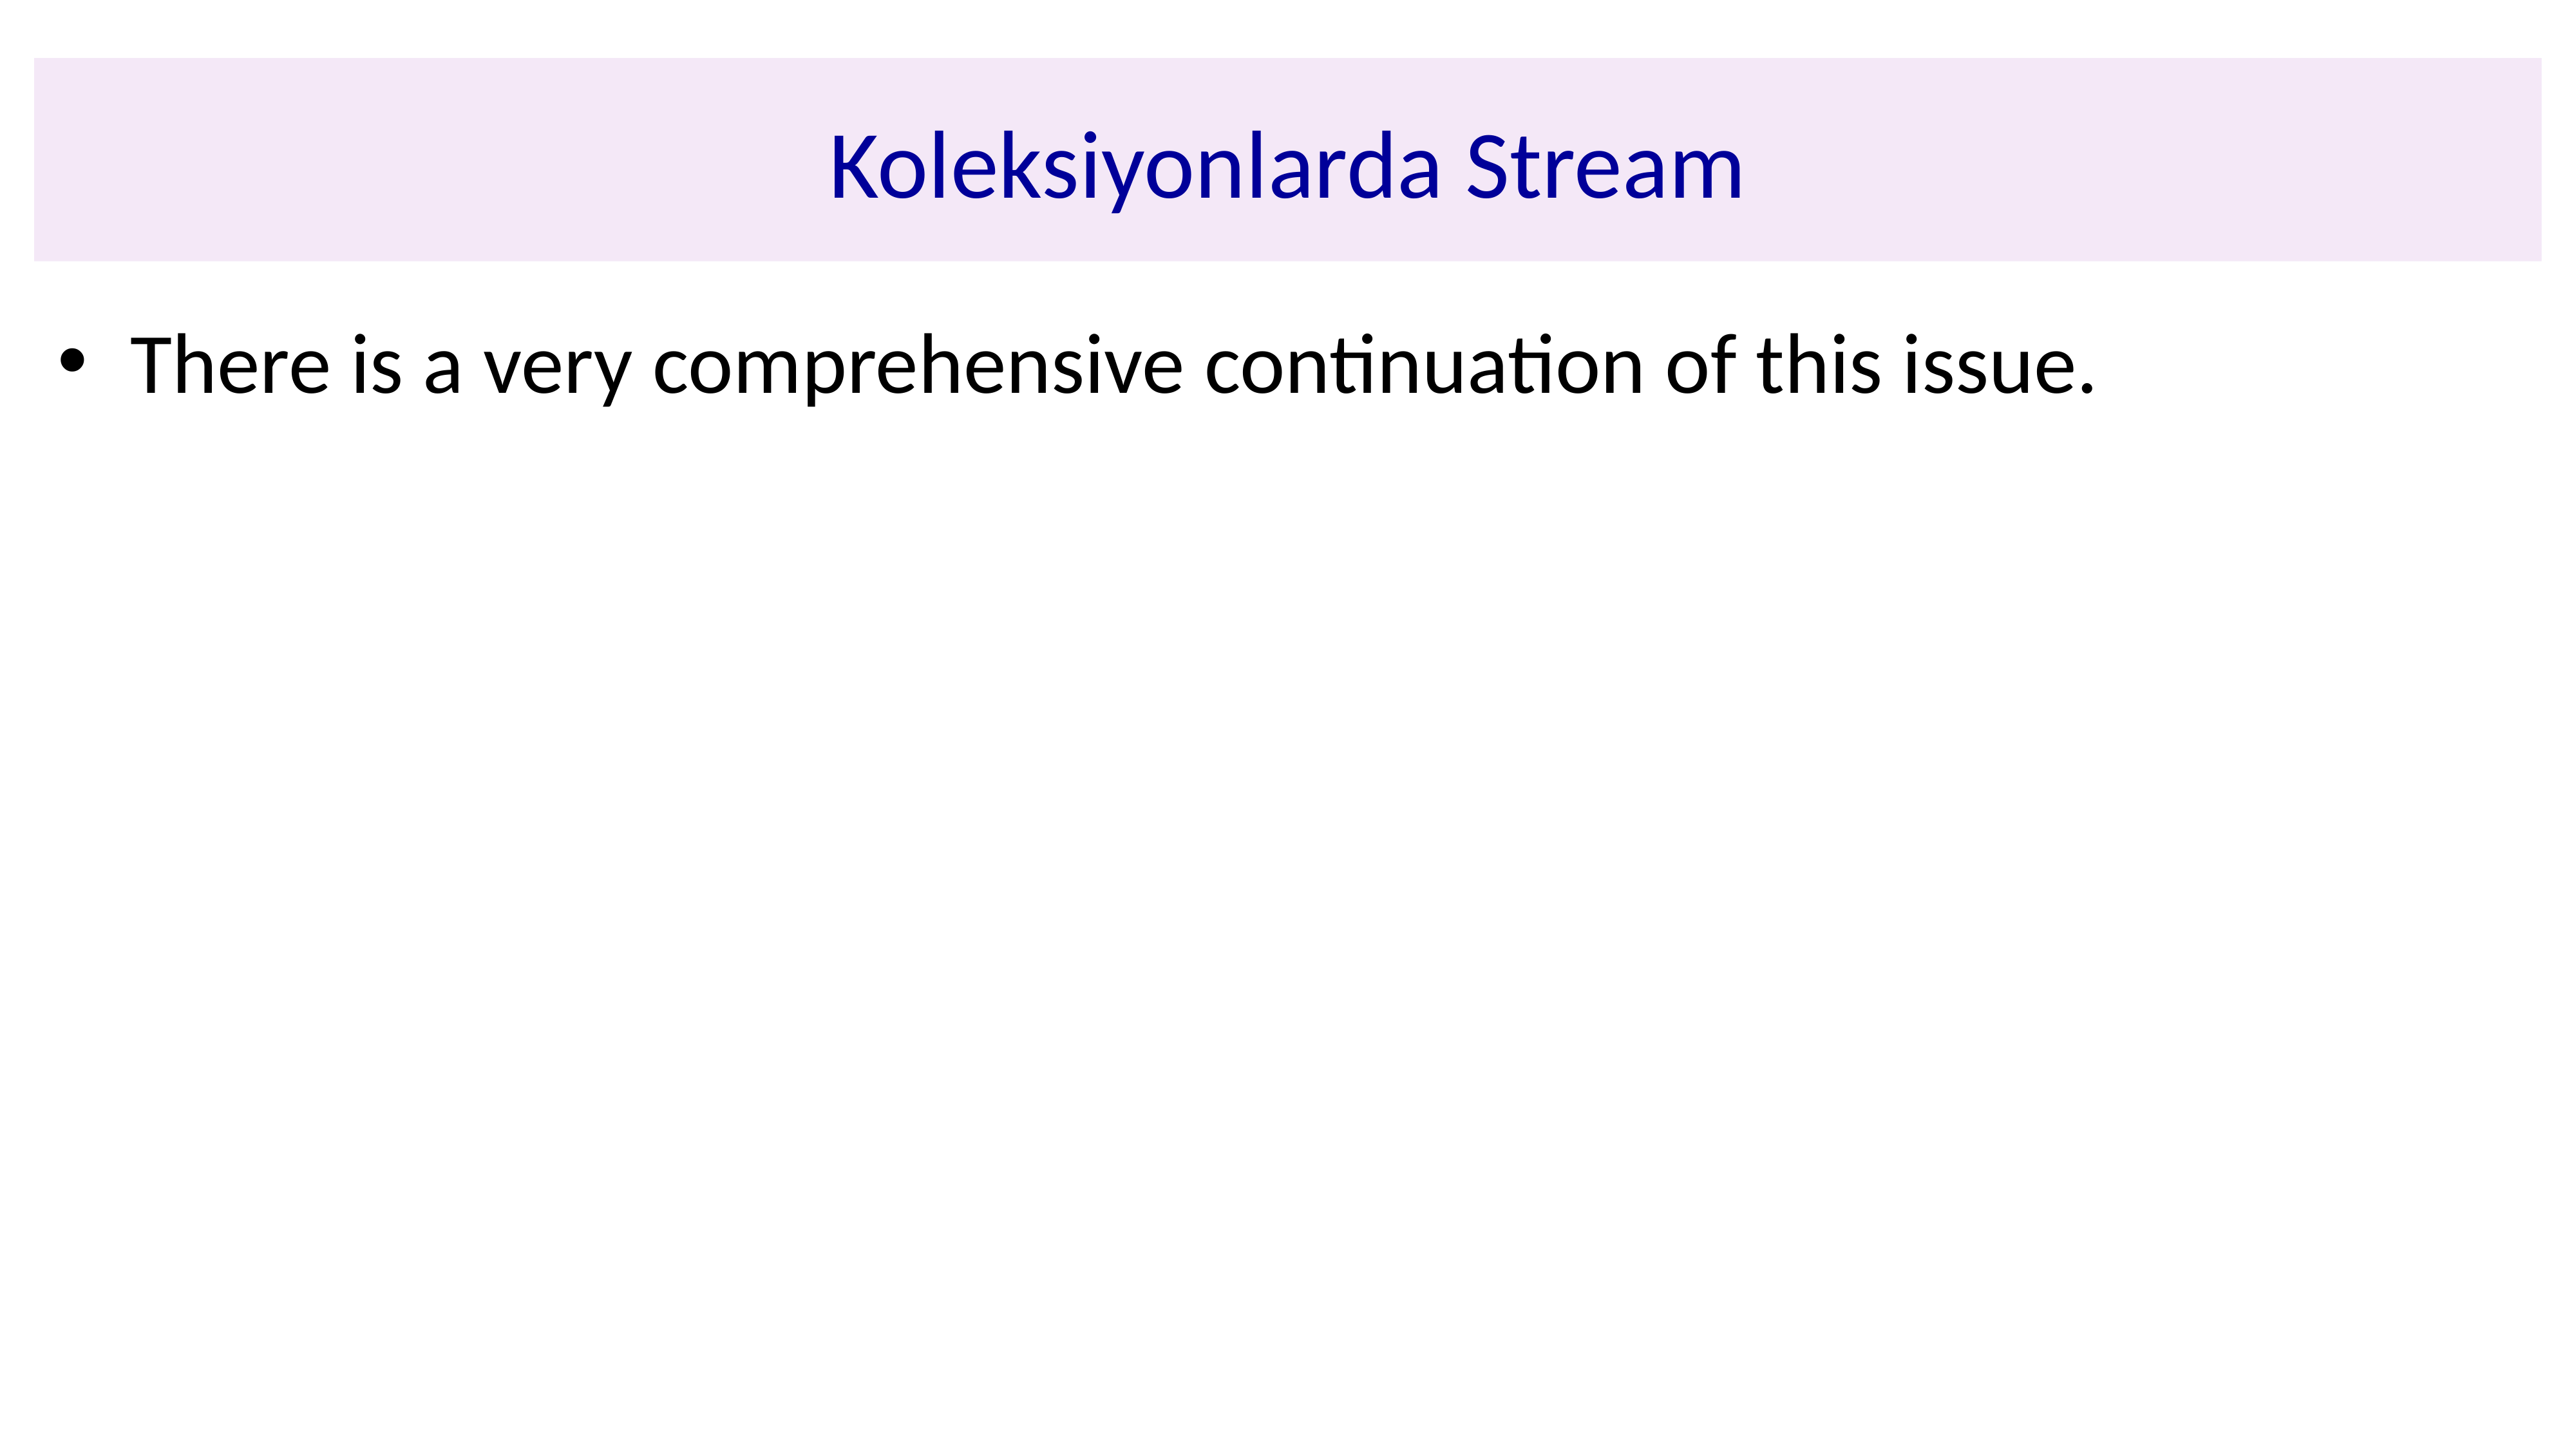

# Koleksiyonlarda Stream
There is a very comprehensive continuation of this issue.